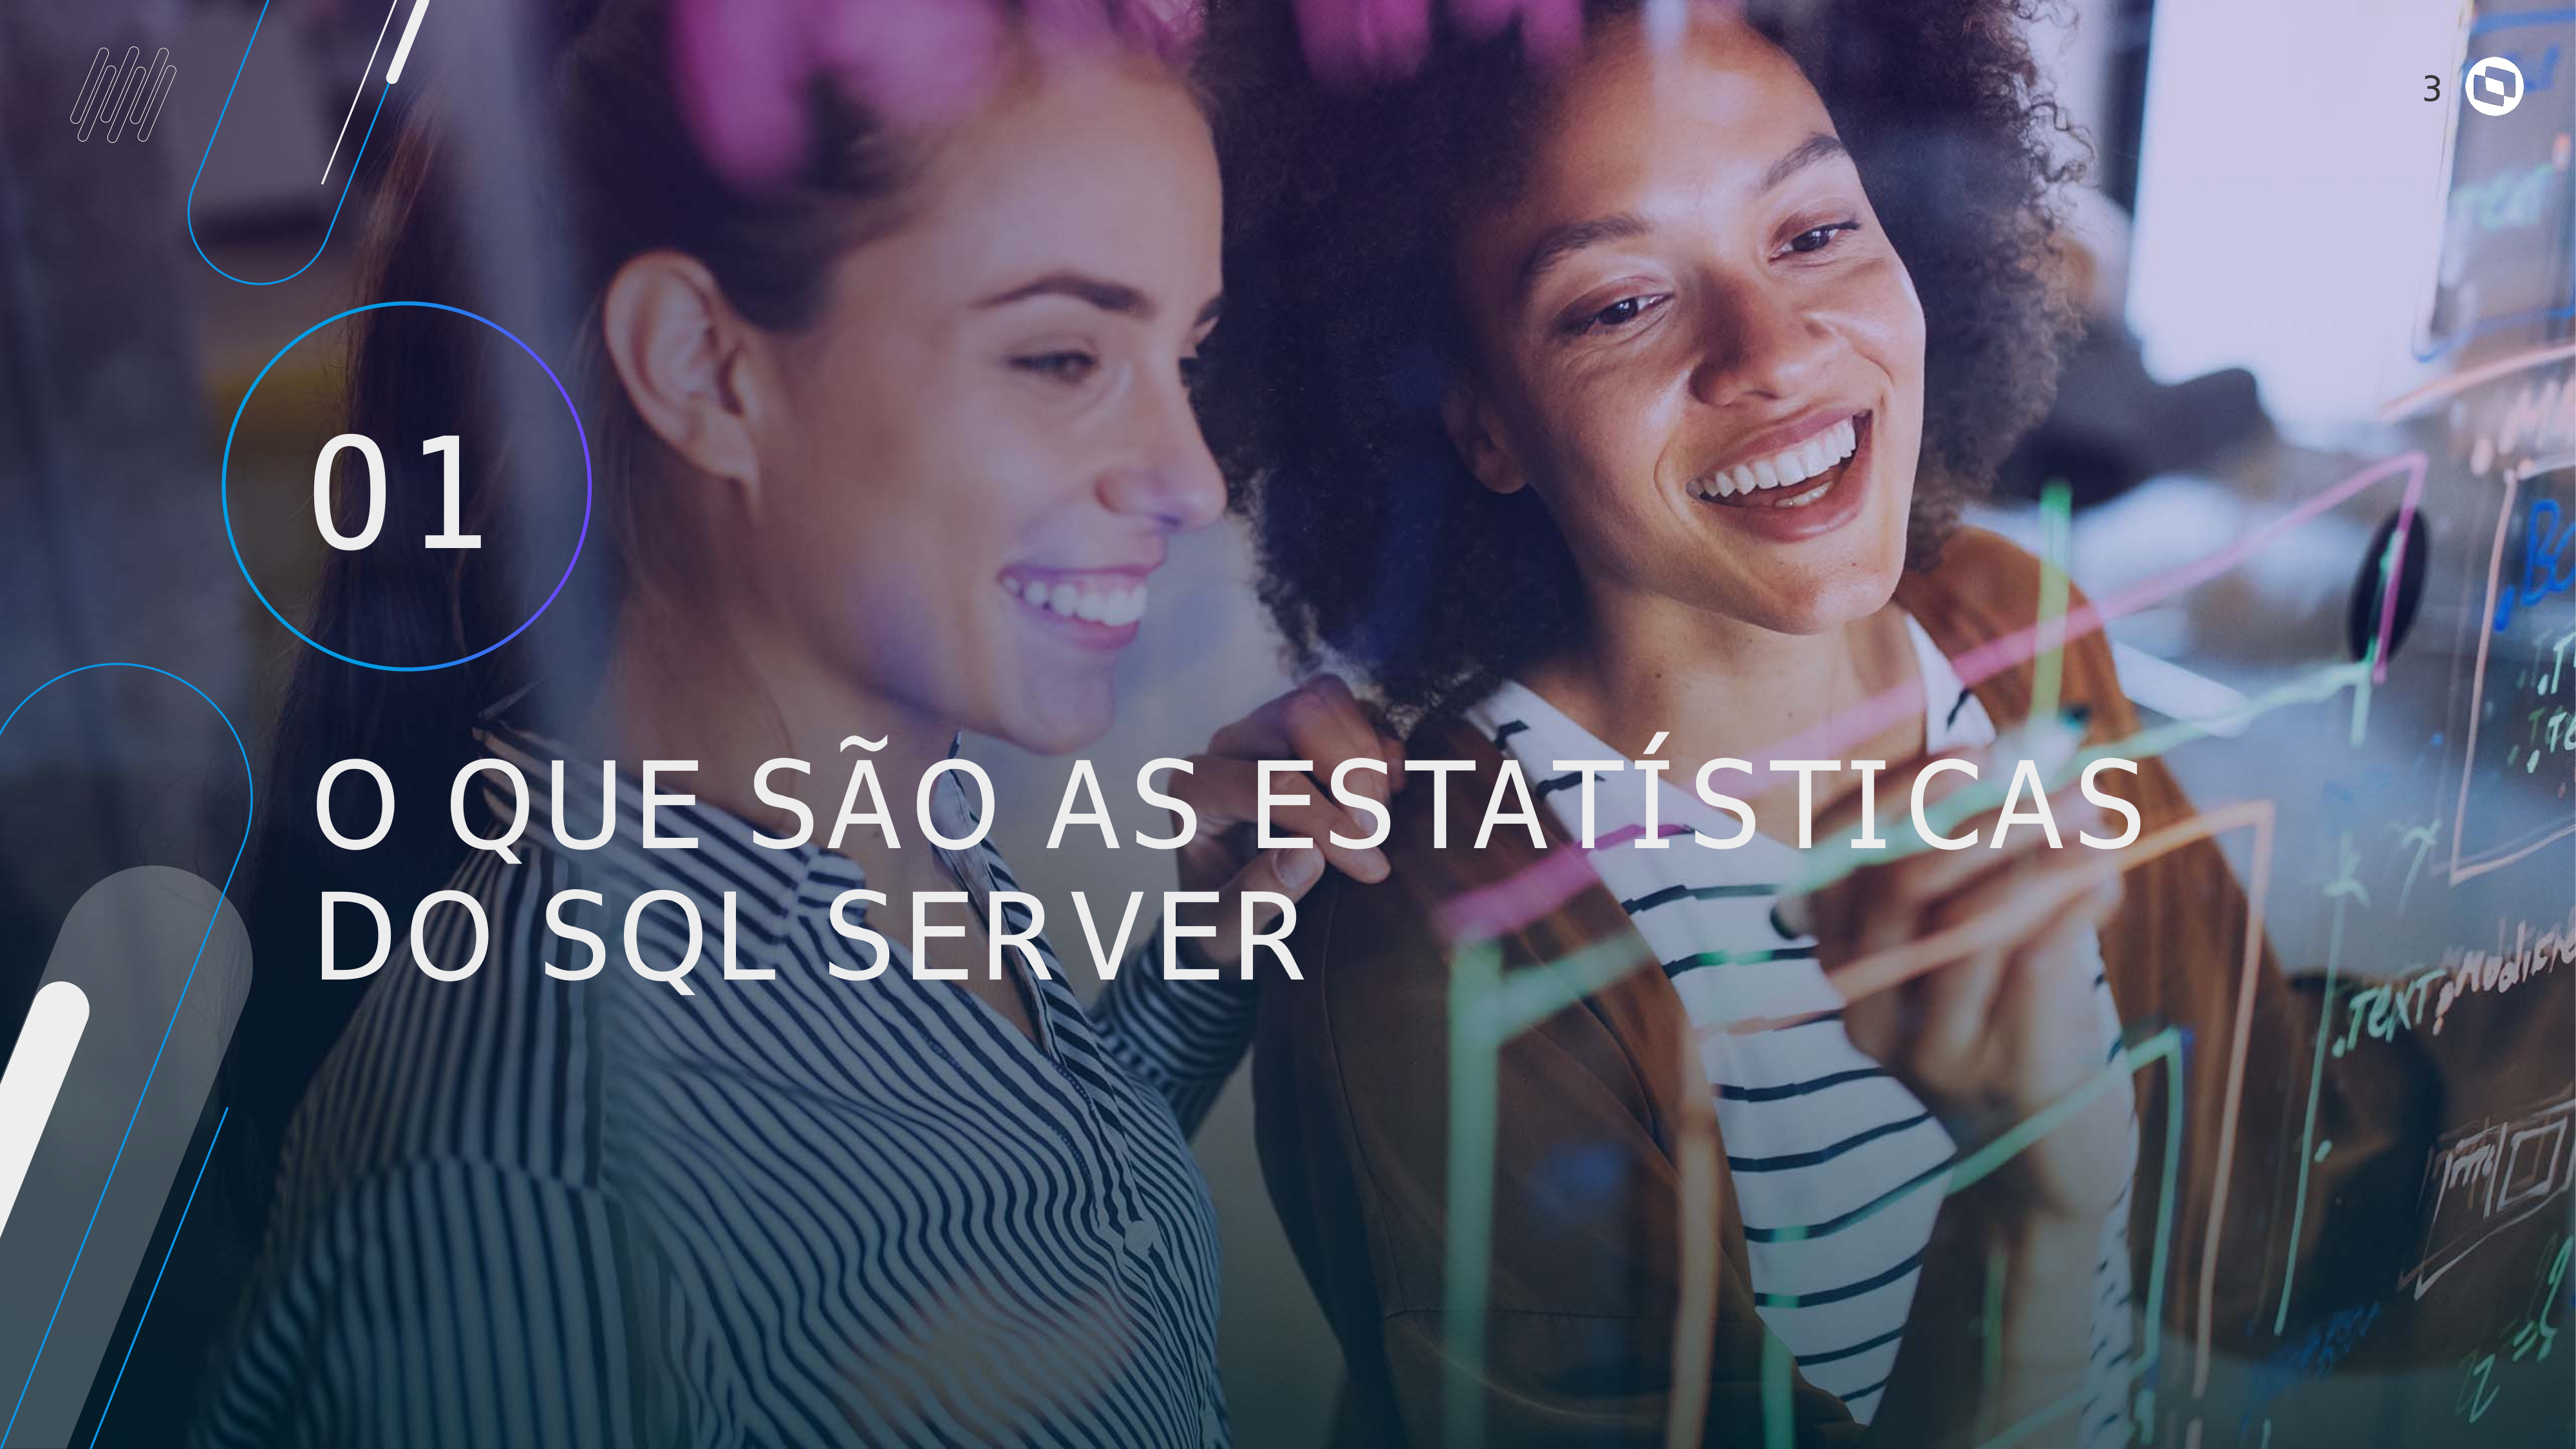

01
O QUE SÃO AS ESTATÍSTICAS DO SQL SERVER